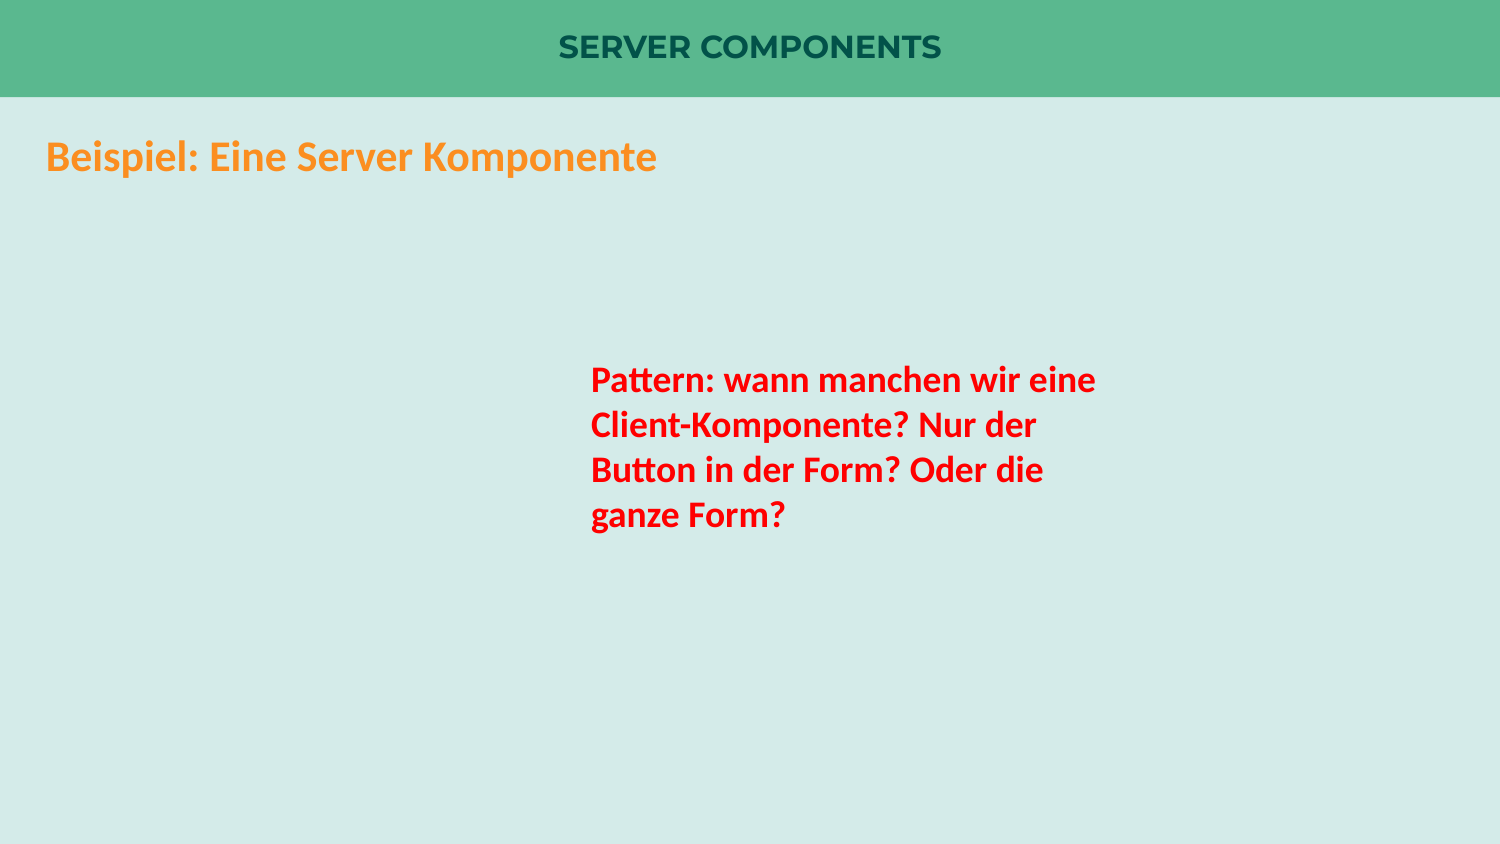

# Server Components
Beispiel: Eine Server Komponente
Pattern: wann manchen wir eine Client-Komponente? Nur der Button in der Form? Oder die ganze Form?